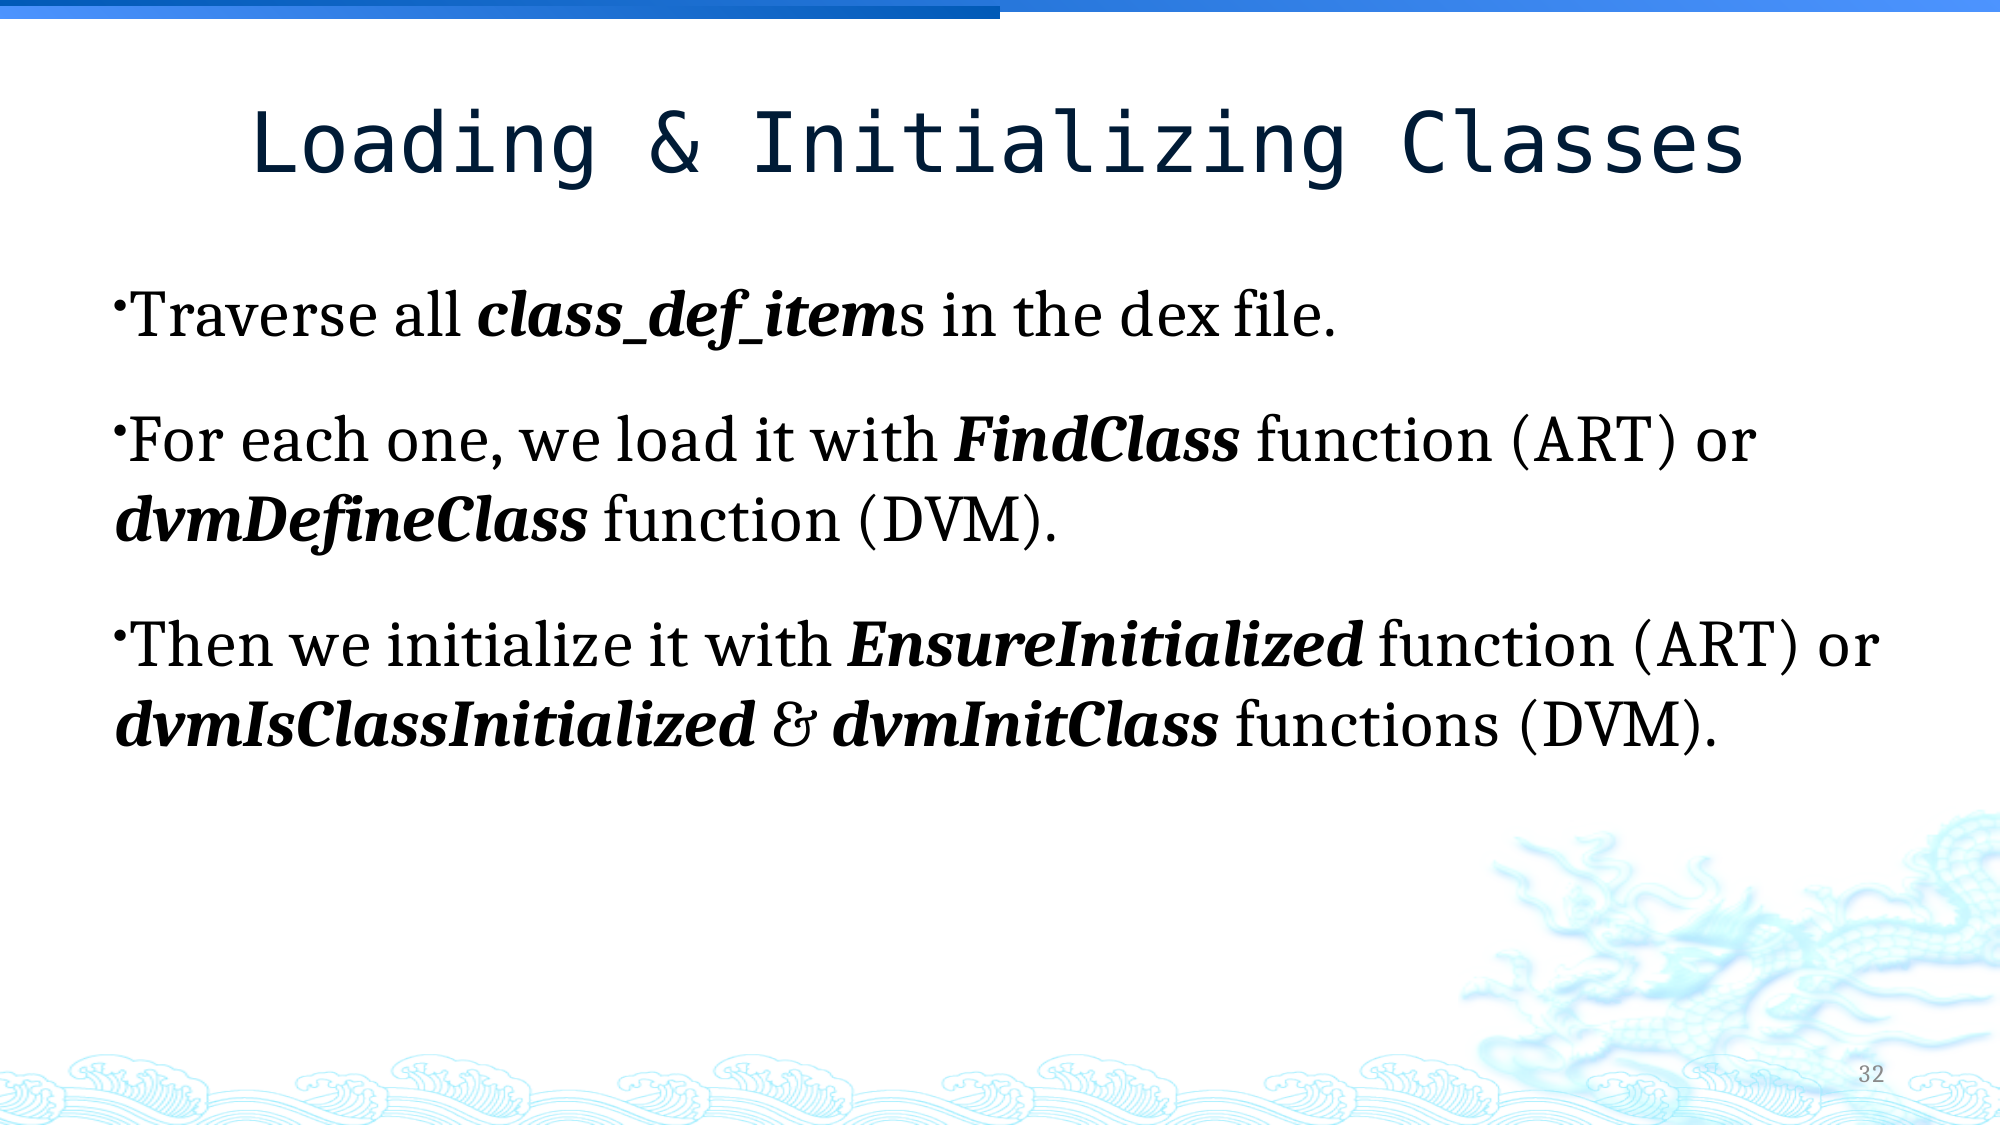

Loading & Initializing Classes
Traverse all class_def_items in the dex file.

For each one, we load it with FindClass function (ART) or dvmDefineClass function (DVM).

Then we initialize it with EnsureInitialized function (ART) or dvmIsClassInitialized & dvmInitClass functions (DVM).

32